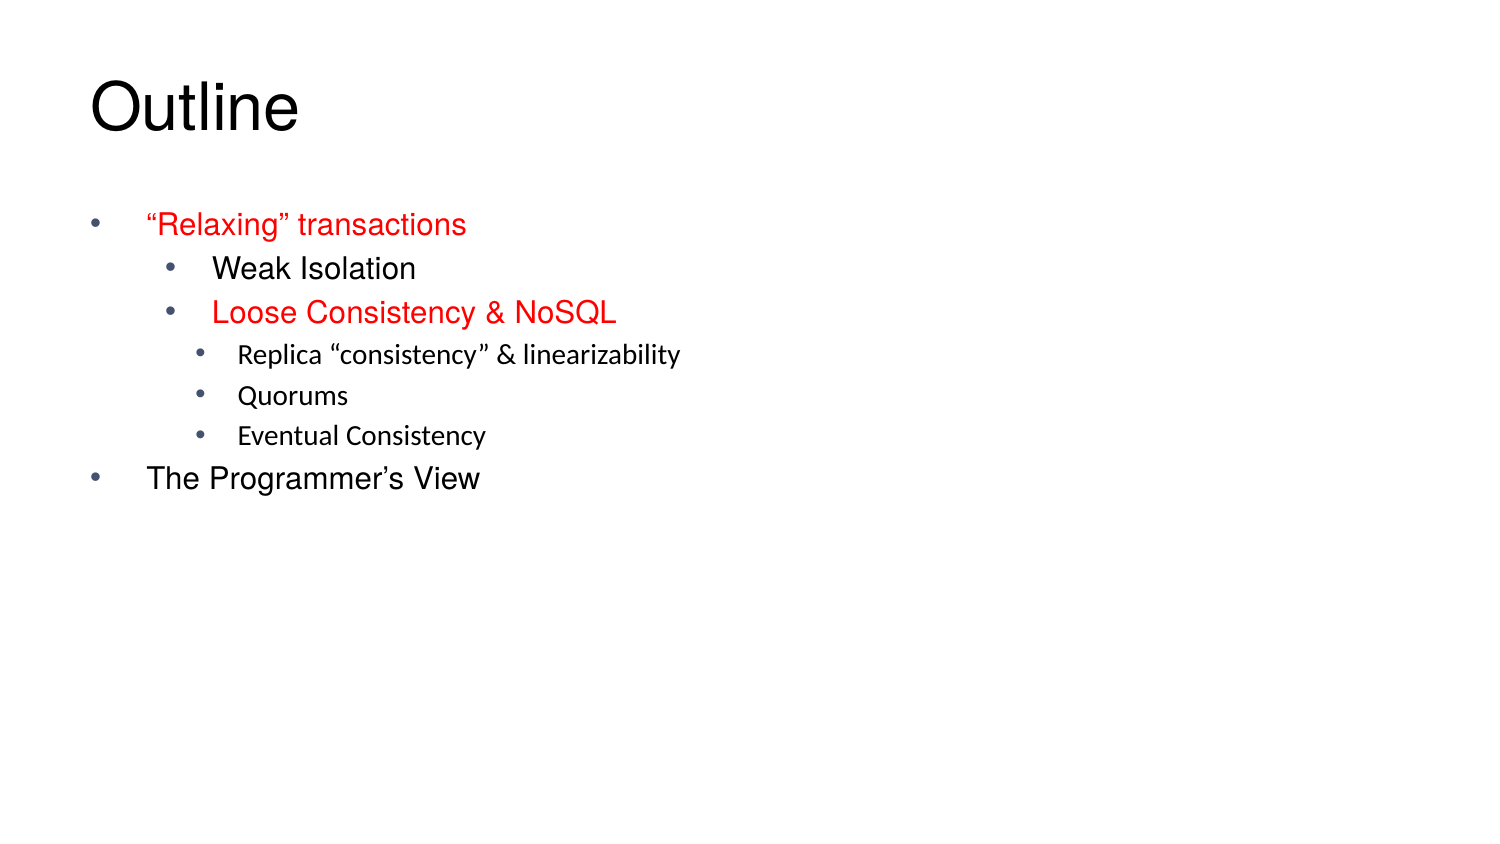

# Outline
“Relaxing” transactions
Weak Isolation
Loose Consistency & NoSQL
Replica “consistency” & linearizability
Quorums
Eventual Consistency
The Programmer’s View